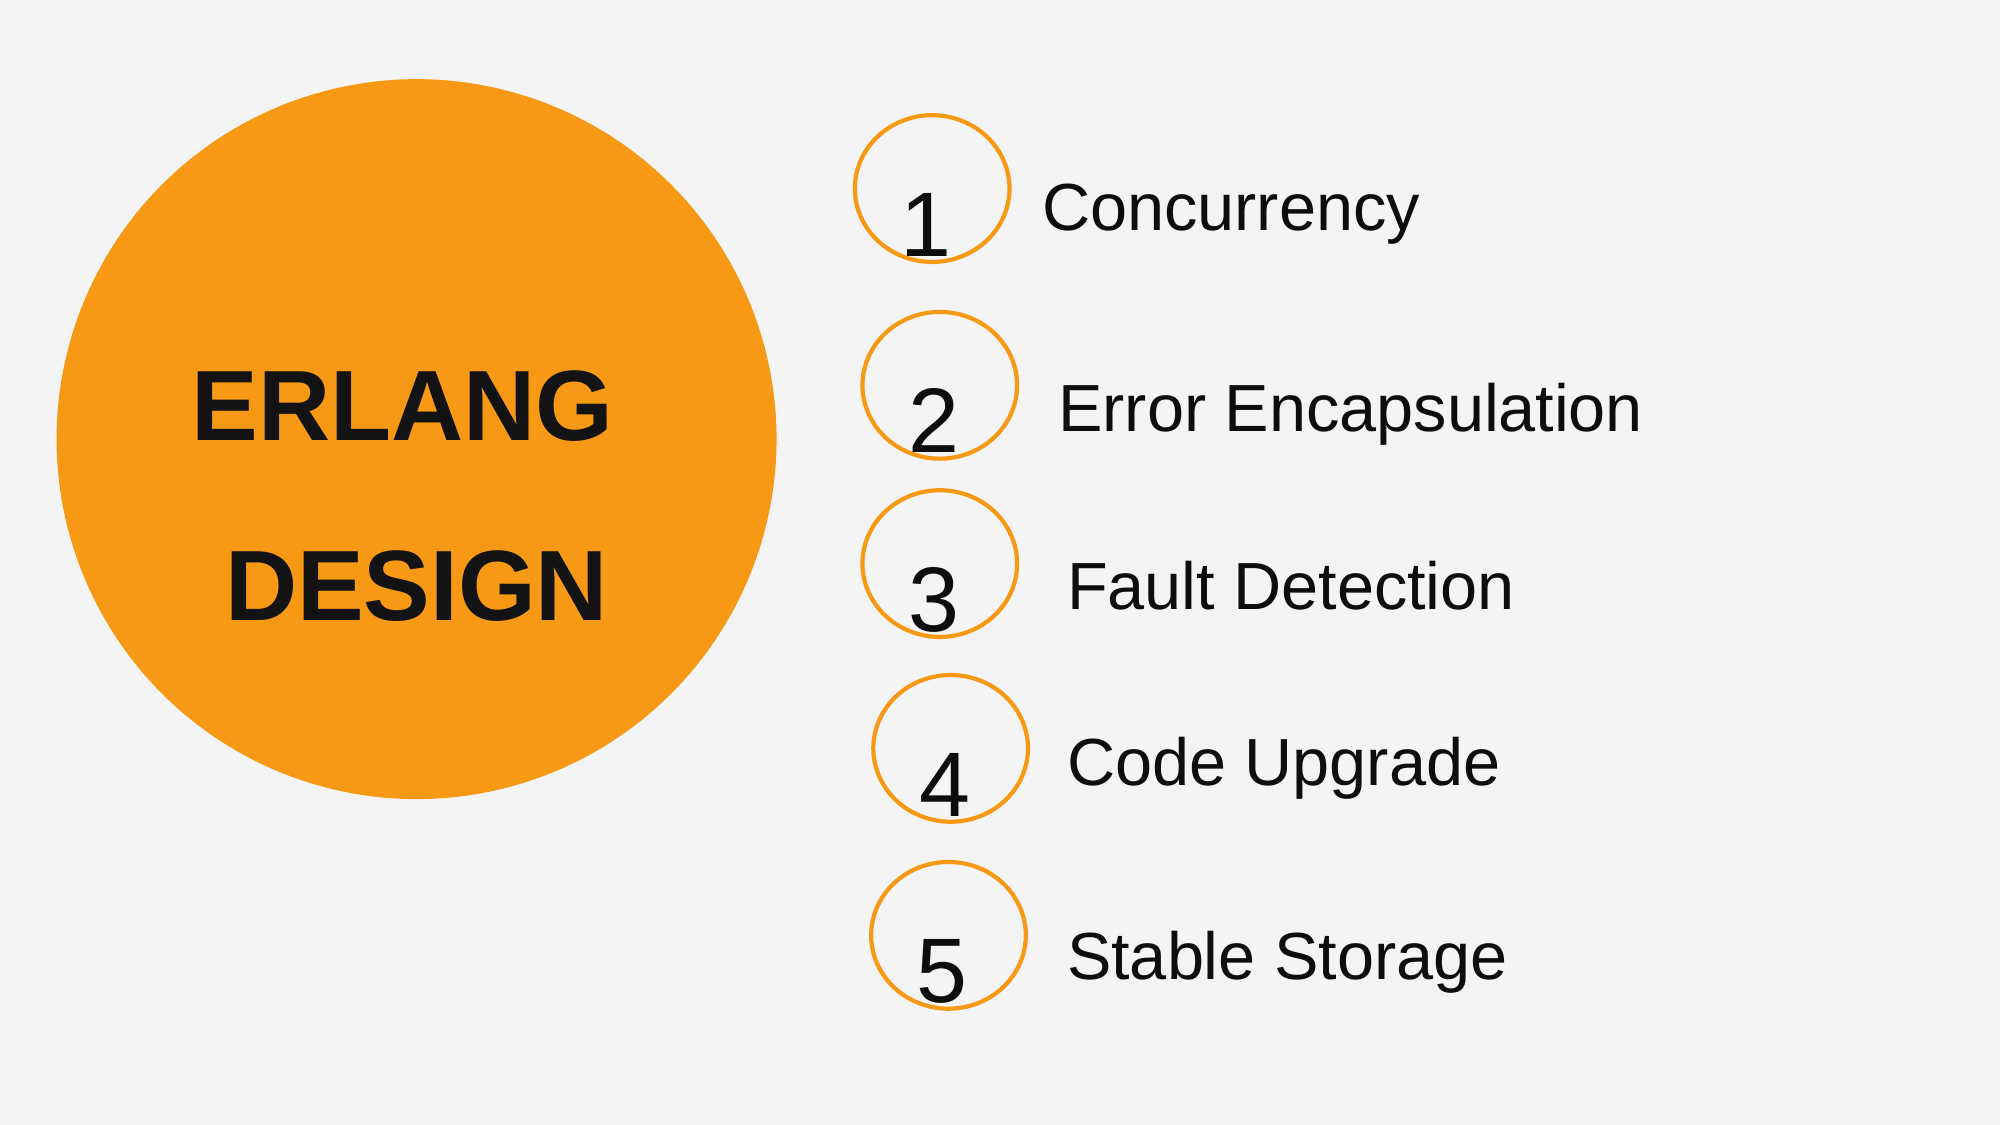

1

Concurrency
ERLANG
DESIGN
2

Error Encapsulation
3

Fault Detection
4

Code Upgrade
5

Stable Storage